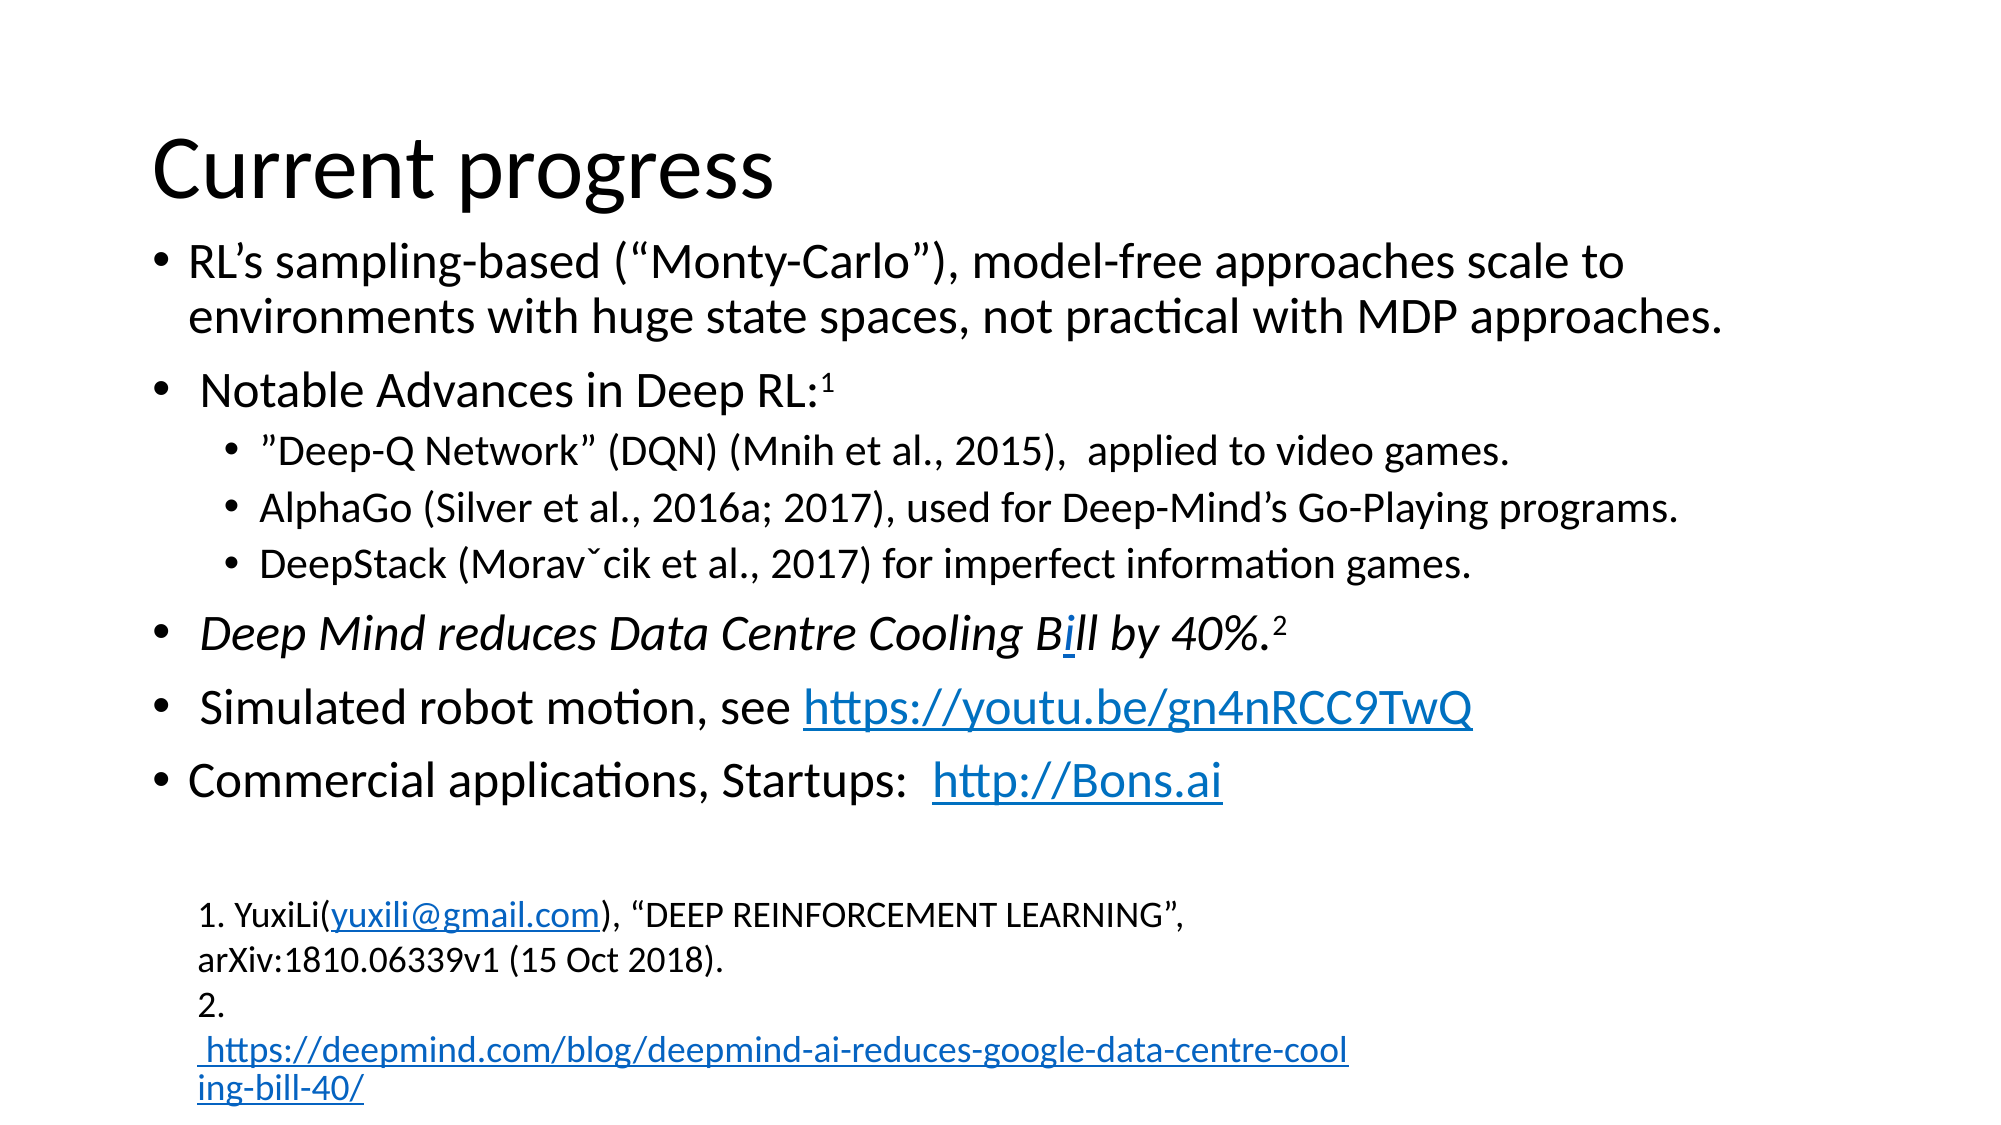

# Current progress
RL’s sampling-based (“Monty-Carlo”), model-free approaches scale to environments with huge state spaces, not practical with MDP approaches.
 Notable Advances in Deep RL:1
”Deep-Q Network” (DQN) (Mnih et al., 2015),  applied to video games.
AlphaGo (Silver et al., 2016a; 2017), used for Deep-Mind’s Go-Playing programs.
DeepStack (Moravˇcik et al., 2017) for imperfect information games.
 Deep Mind reduces Data Centre Cooling Bill by 40%.2
 Simulated robot motion, see https://youtu.be/gn4nRCC9TwQ
Commercial applications, Startups:  http://Bons.ai

1. YuxiLi(yuxili@gmail.com), “DEEP REINFORCEMENT LEARNING”, arXiv:1810.06339v1 (15 Oct 2018).
2. https://deepmind.com/blog/deepmind-ai-reduces-google-data-centre-cooling-bill-40/